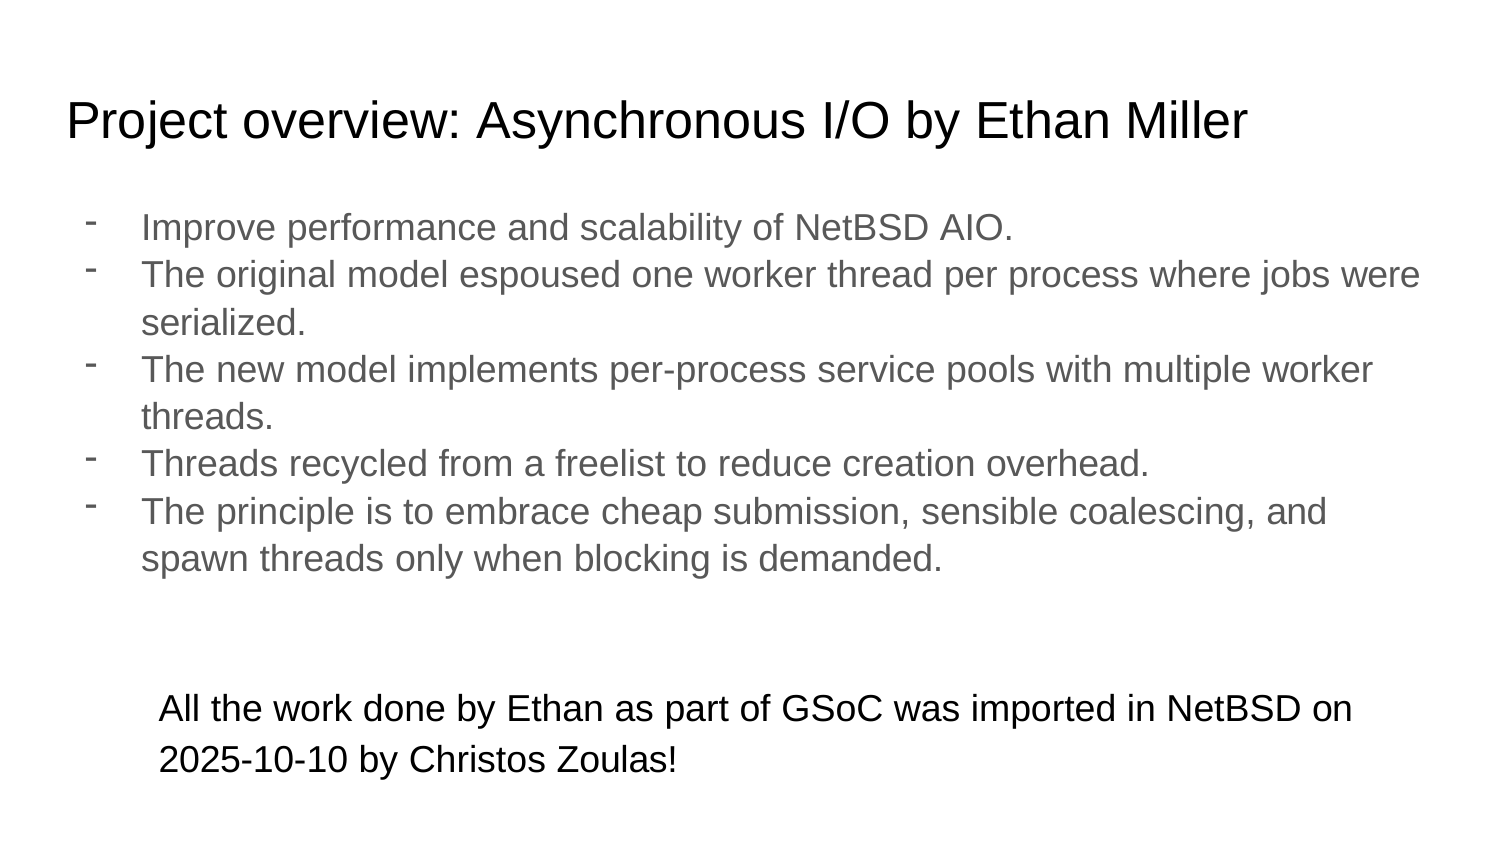

# Project overview: Asynchronous I/O by Ethan Miller
Improve performance and scalability of NetBSD AIO.
The original model espoused one worker thread per process where jobs were serialized.
The new model implements per-process service pools with multiple worker threads.
Threads recycled from a freelist to reduce creation overhead.
The principle is to embrace cheap submission, sensible coalescing, and spawn threads only when blocking is demanded.

All the work done by Ethan as part of GSoC was imported in NetBSD on 2025-10-10 by Christos Zoulas!